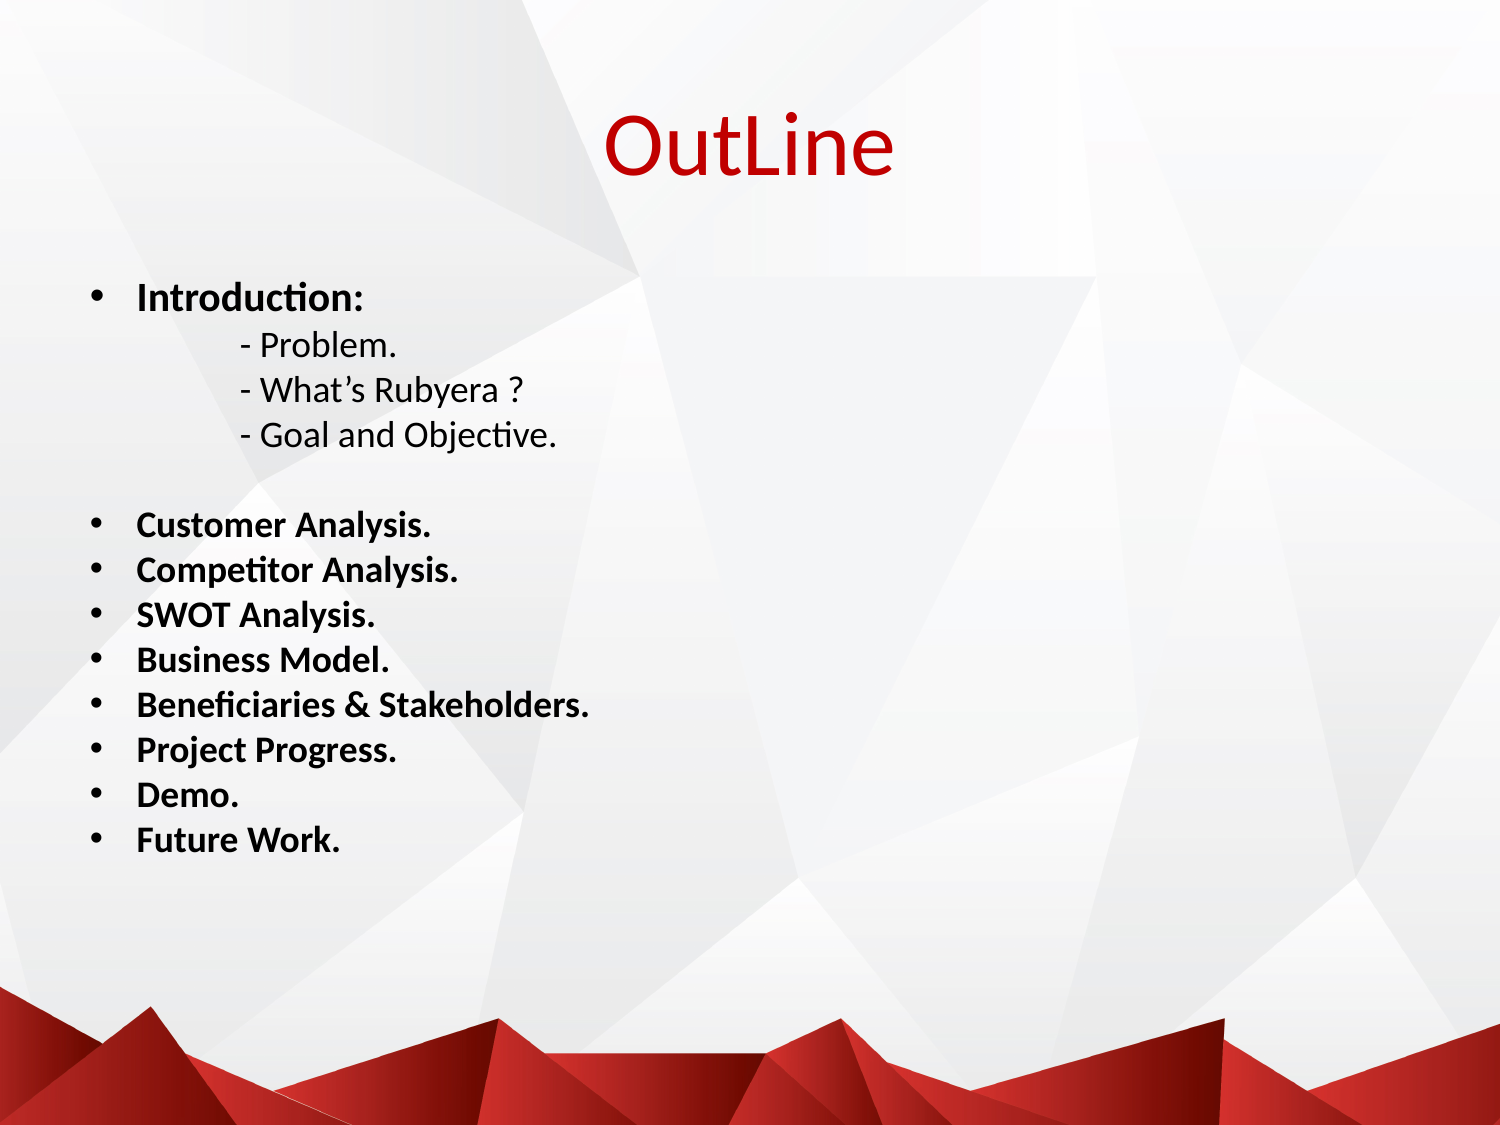

# OutLine
Introduction:
	- Problem.
	- What’s Rubyera ?
	- Goal and Objective.

Customer Analysis.
Competitor Analysis.
SWOT Analysis.
Business Model.
Beneficiaries & Stakeholders.
Project Progress.
Demo.
Future Work.